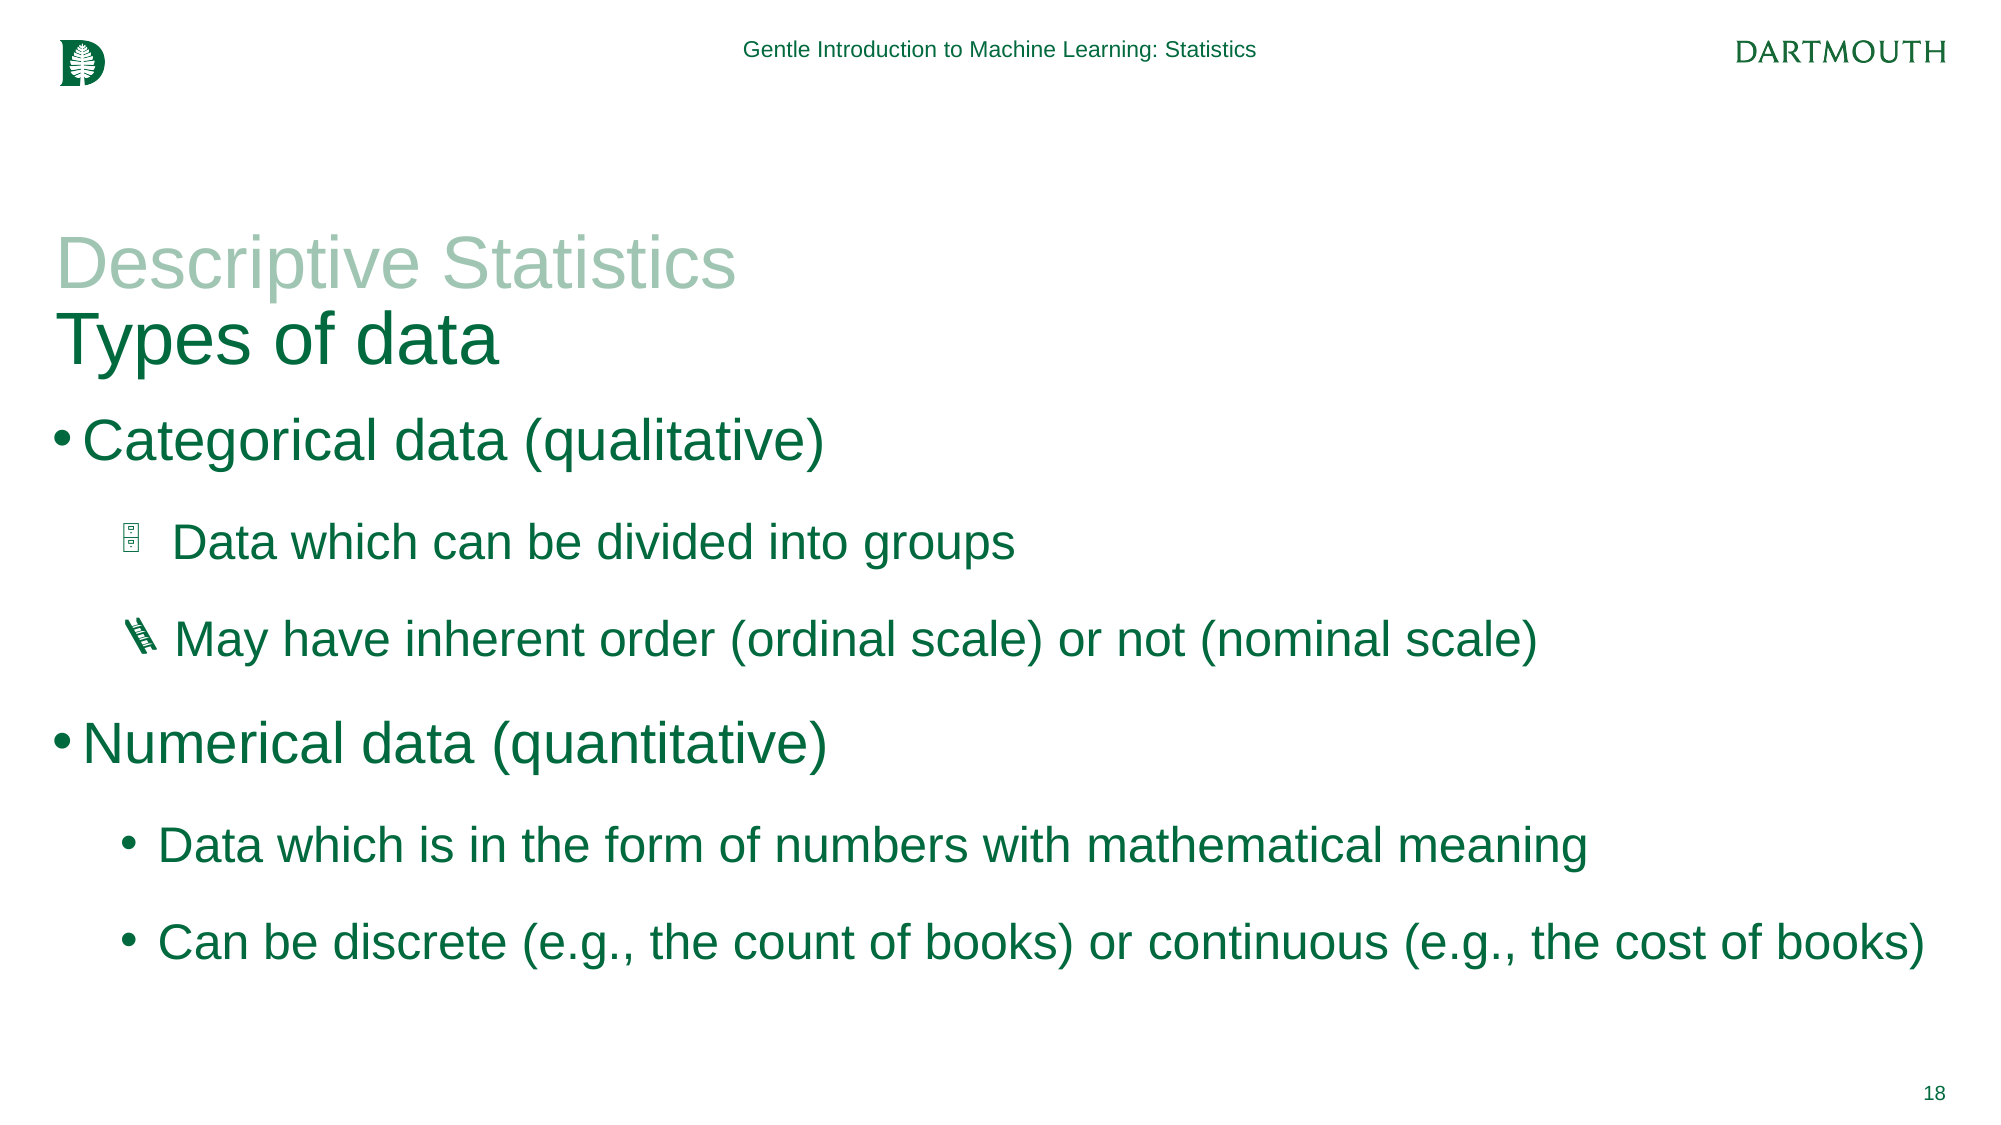

Gentle Introduction to Machine Learning: Statistics
# Descriptive Statistics Types of data
Categorical data (qualitative)
 Data which can be divided into groups
 May have inherent order (ordinal scale) or not (nominal scale)
Numerical data (quantitative)
Data which is in the form of numbers with mathematical meaning
Can be discrete (e.g., the count of books) or continuous (e.g., the cost of books)

18